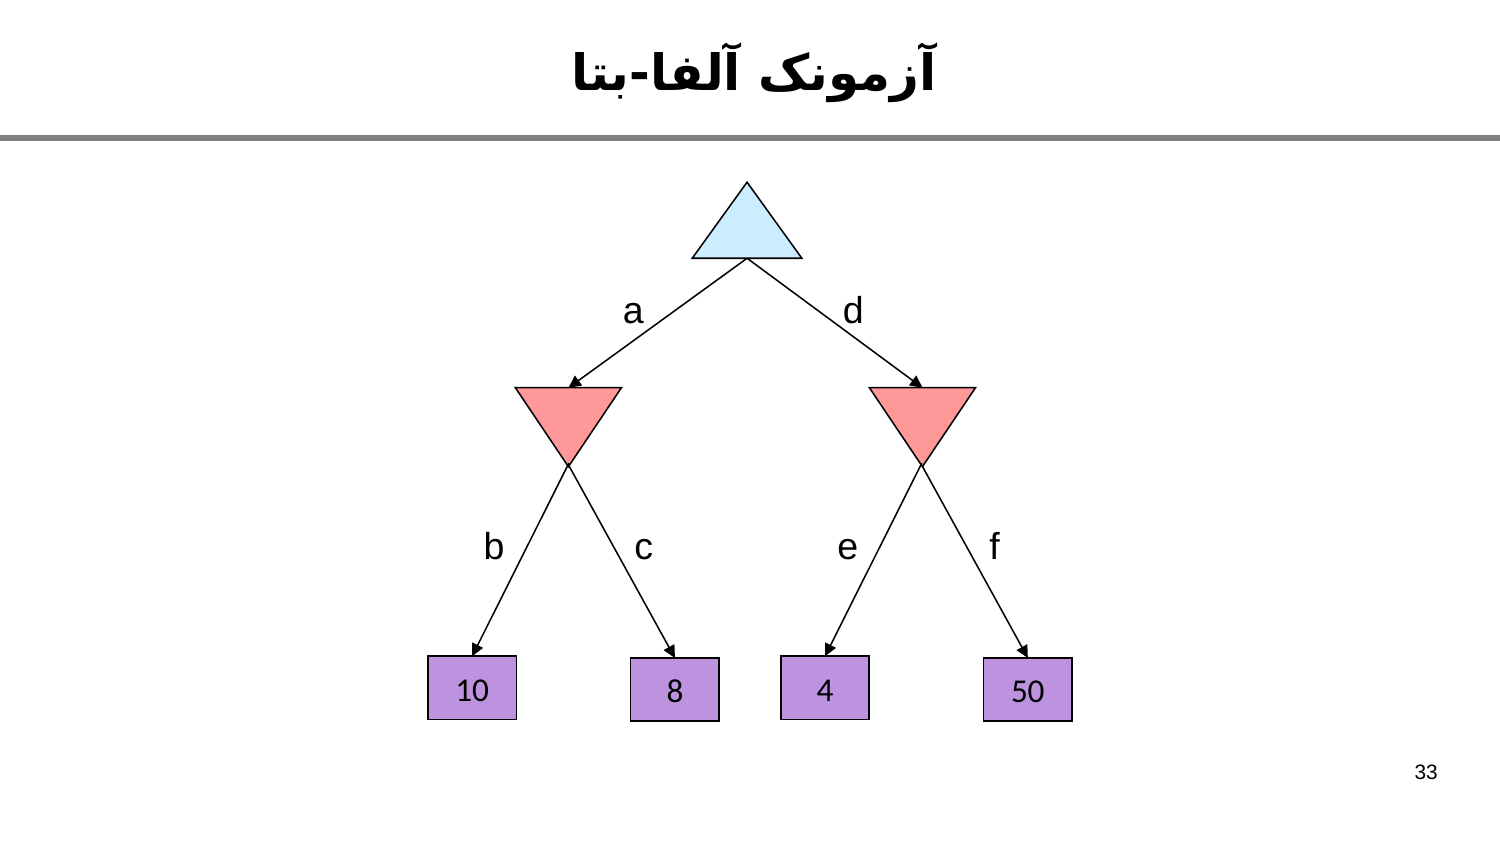

آزمونک آلفا-بتا

a
d

b
c
e
f
10
4
8
50
33